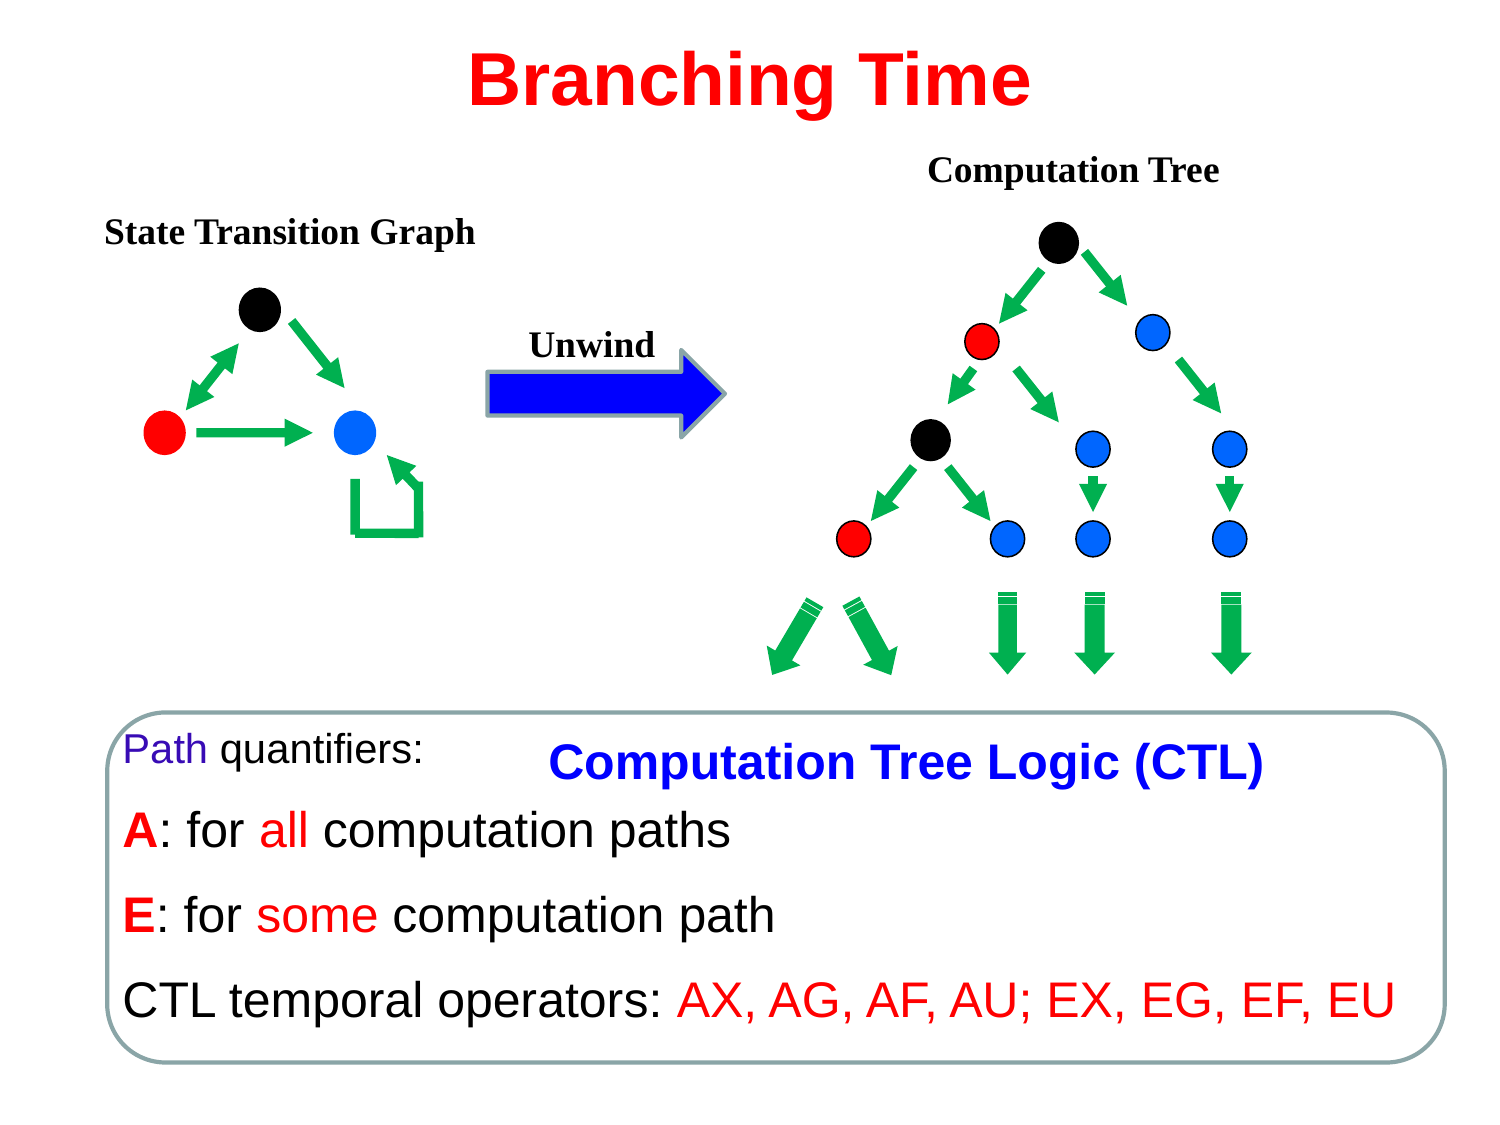

Branching Time
Computation Tree

State Transition Graph

Unwind

Path quantifiers:

A: for all computation paths

E: for some computation path

CTL temporal operators: AX, AG, AF, AU; EX, EG, EF, EU
Computation Tree Logic (CTL)